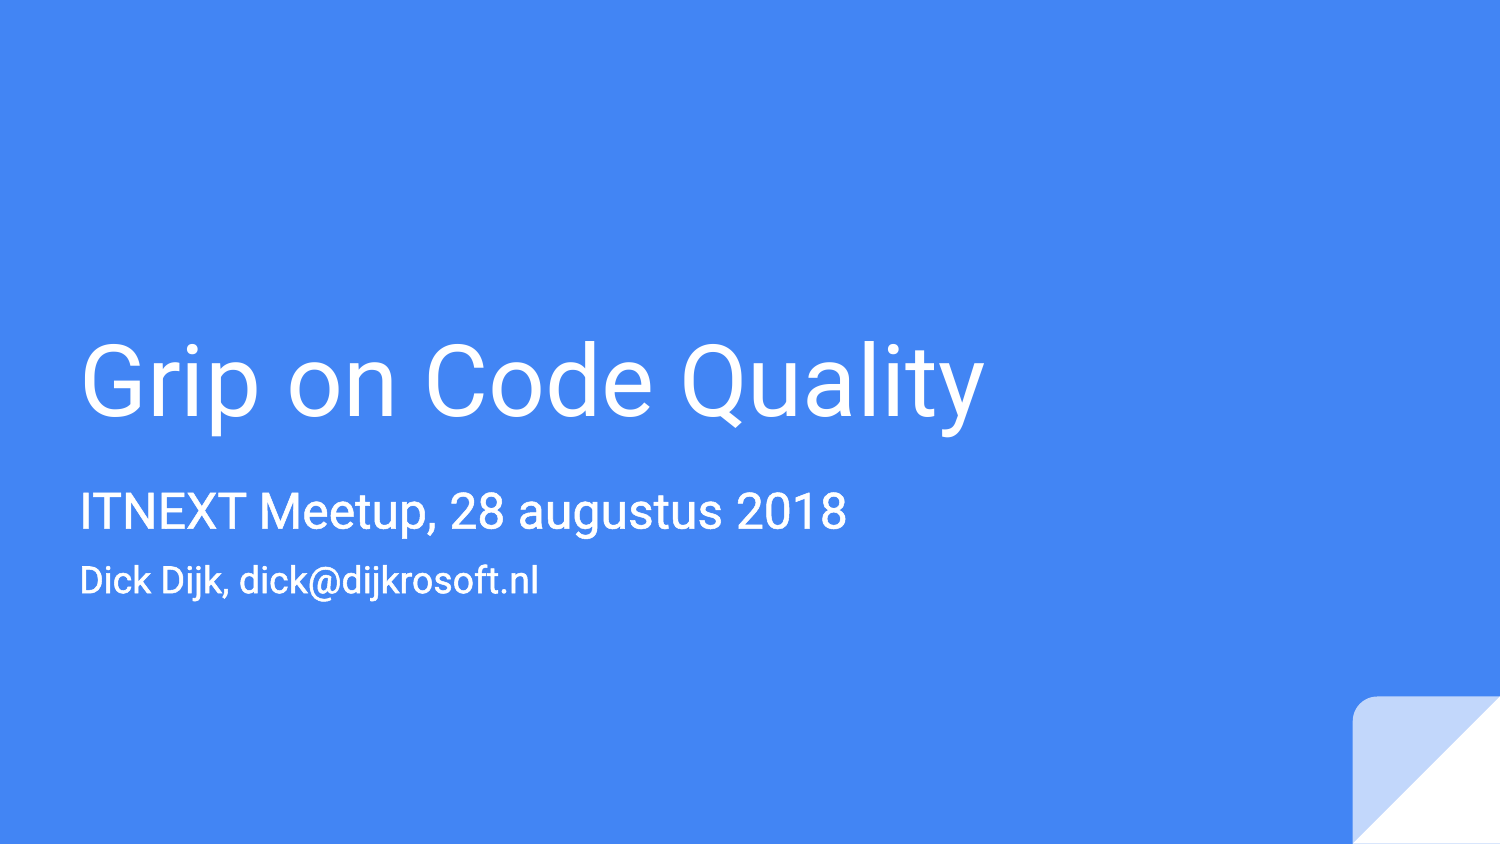

# Grip on Code Quality
ITNEXT Meetup, 28 augustus 2018
Dick Dijk, dick@dijkrosoft.nl